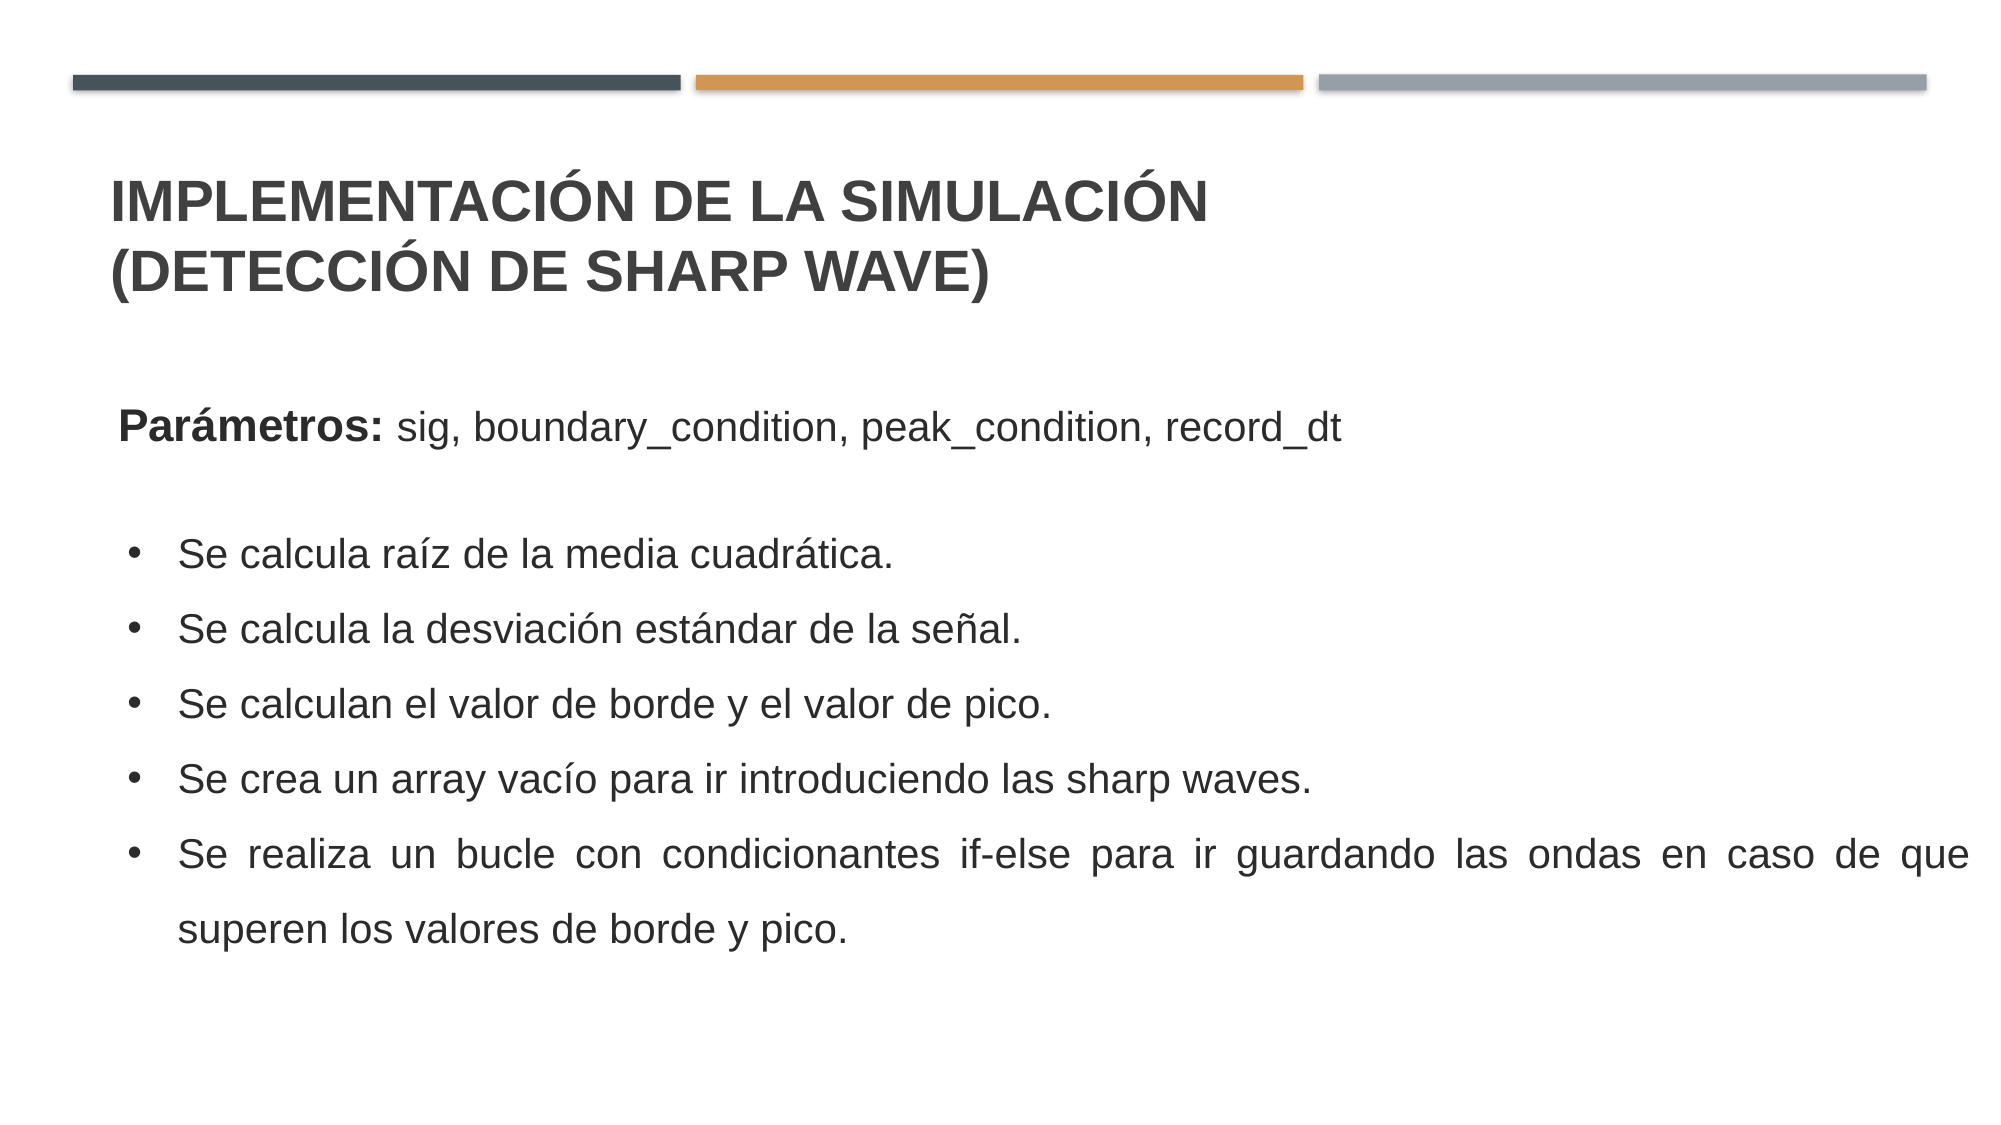

# Implementación de la simulación (DETECCIÓN DE SHARP WAVE)
Parámetros: sig, boundary_condition, peak_condition, record_dt
Se calcula raíz de la media cuadrática.
Se calcula la desviación estándar de la señal.
Se calculan el valor de borde y el valor de pico.
Se crea un array vacío para ir introduciendo las sharp waves.
Se realiza un bucle con condicionantes if-else para ir guardando las ondas en caso de que superen los valores de borde y pico.